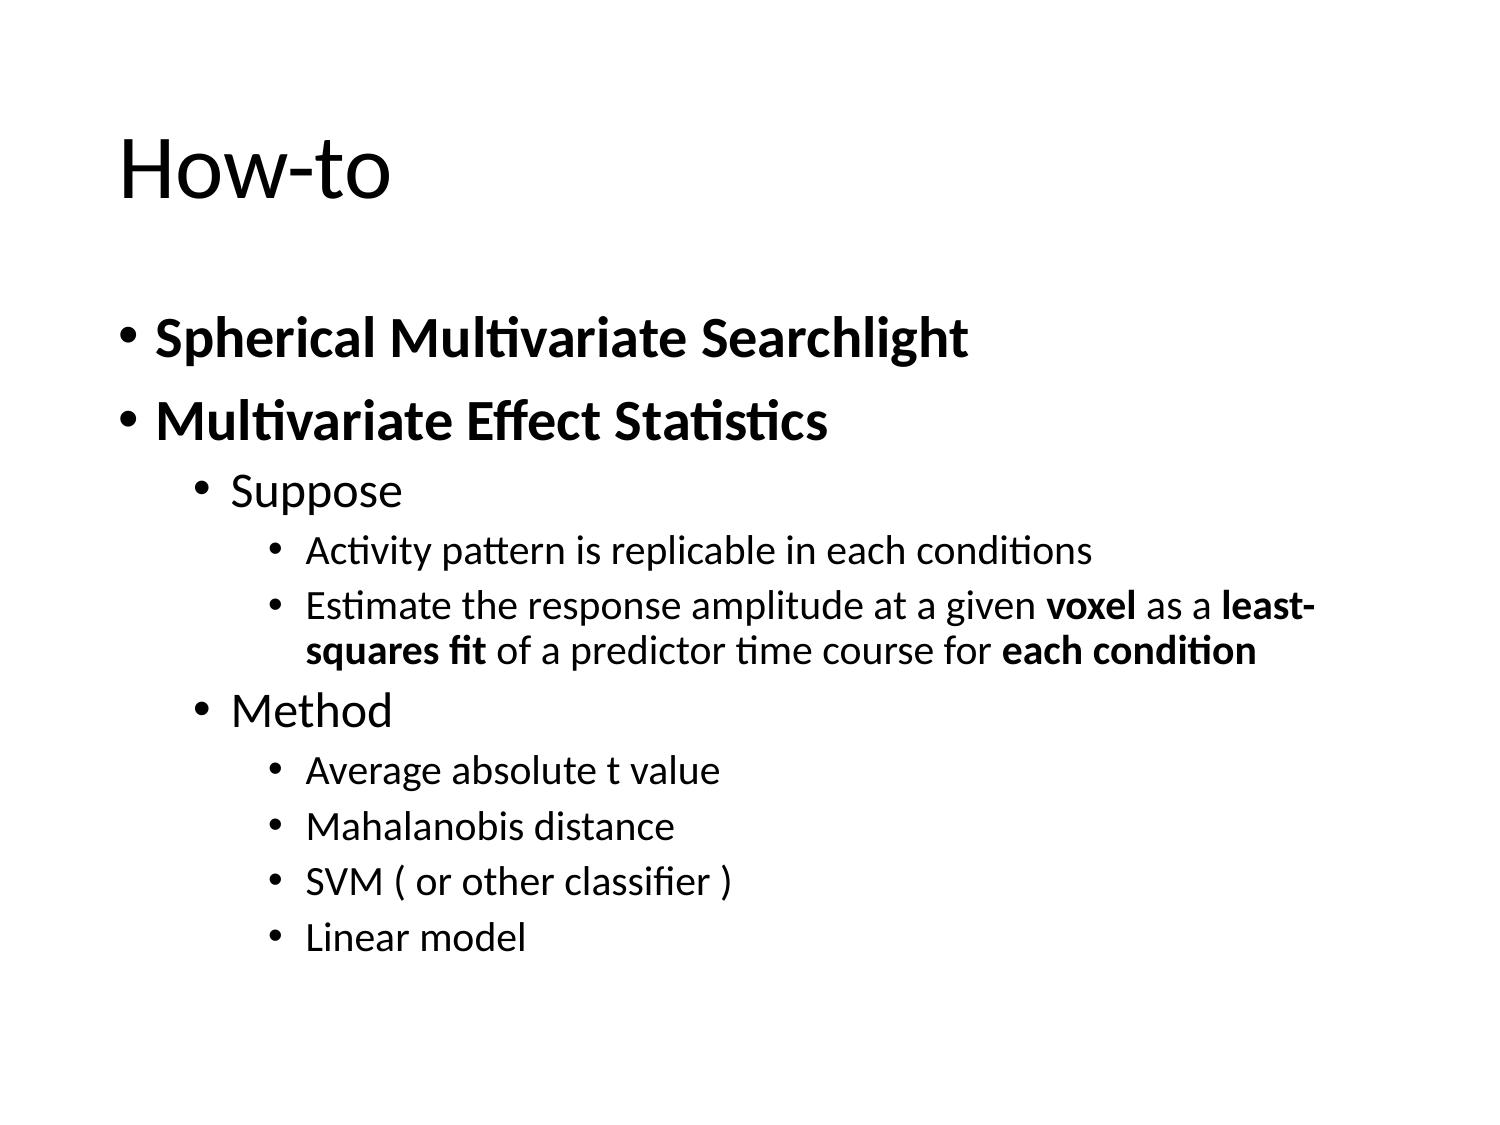

# How-to
Spherical Multivariate Searchlight
Multivariate Effect Statistics
Suppose
Activity pattern is replicable in each conditions
Estimate the response amplitude at a given voxel as a least-squares fit of a predictor time course for each condition
Method
Average absolute t value
Mahalanobis distance
SVM ( or other classifier )
Linear model